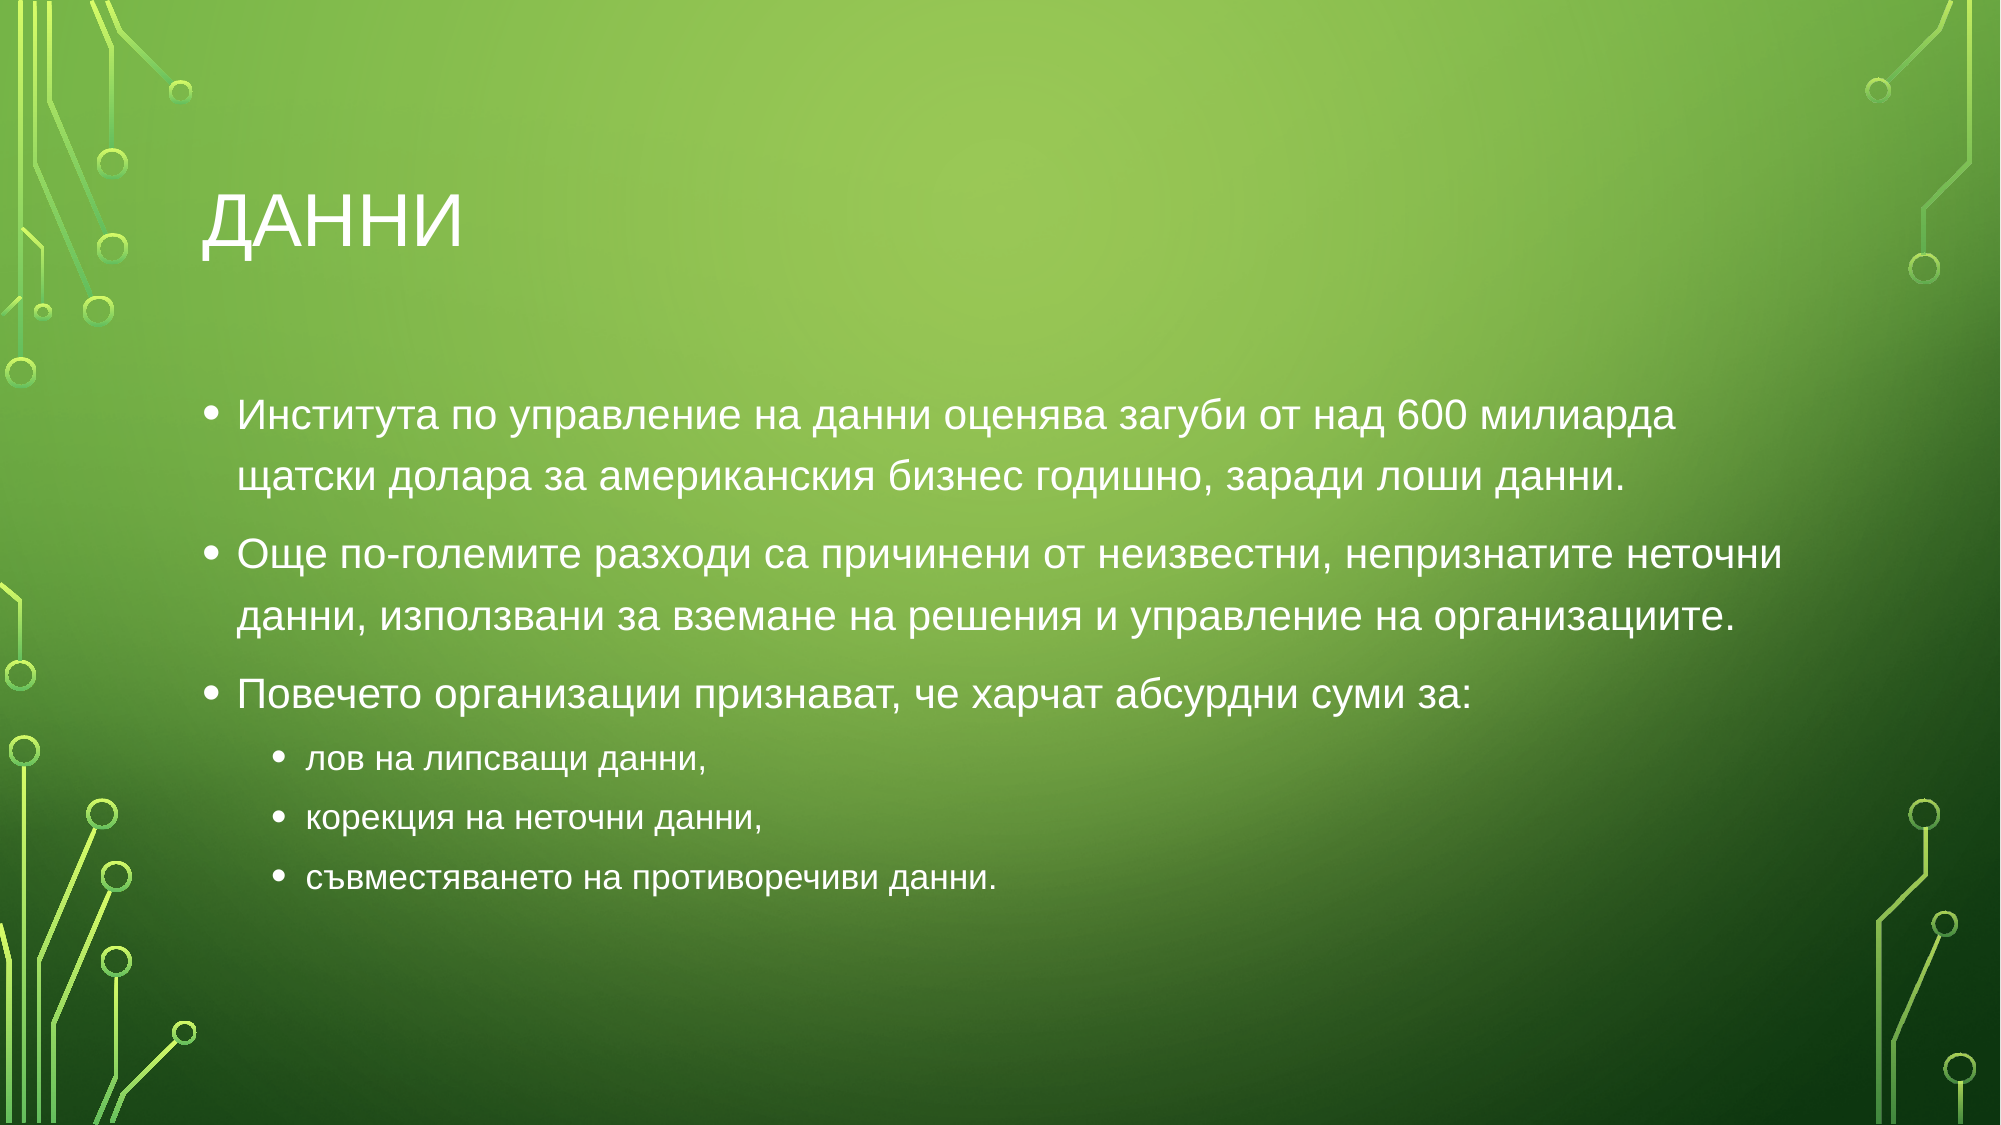

# ДАННИ
Института по управление на данни оценява загуби от над 600 милиарда щатски долара за американския бизнес годишно, заради лоши данни.
Още по-големите разходи са причинени от неизвестни, непризнатите неточни данни, използвани за вземане на решения и управление на организациите.
Повечето организации признават, че харчат абсурдни суми за:
лов на липсващи данни,
корекция на неточни данни,
съвместяването на противоречиви данни.